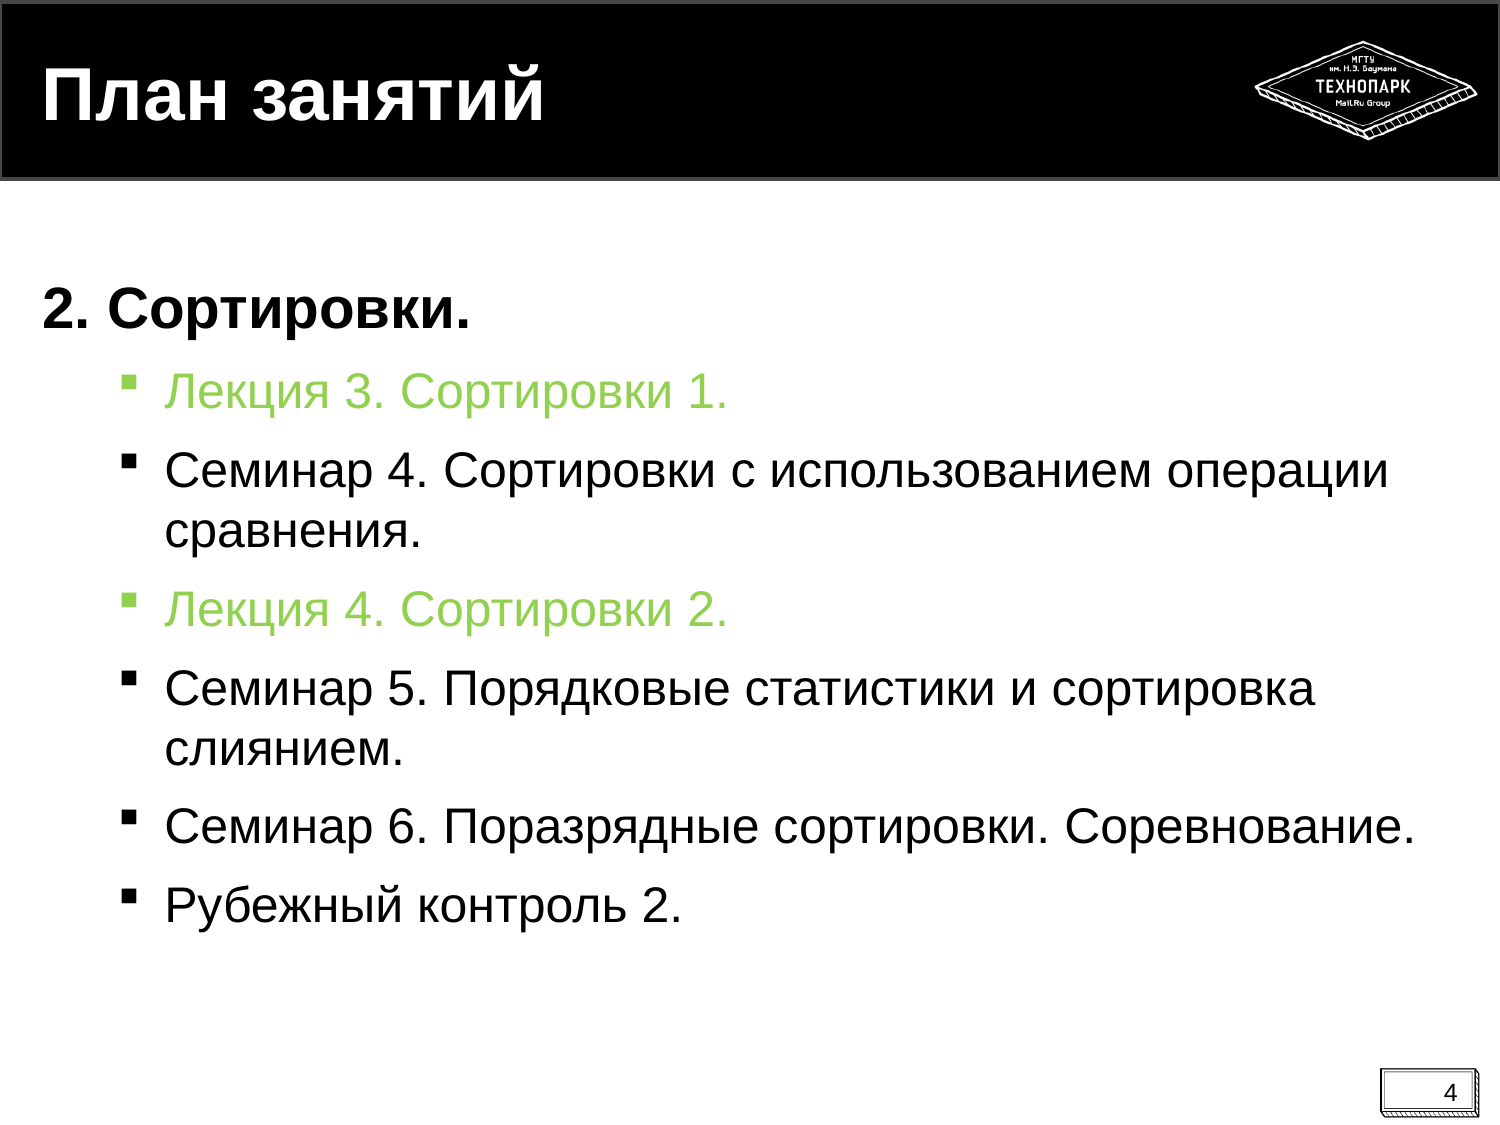

# План занятий
2. Сортировки.
Лекция 3. Сортировки 1.
Семинар 4. Сортировки с использованием операции сравнения.
Лекция 4. Сортировки 2.
Семинар 5. Порядковые статистики и сортировка слиянием.
Семинар 6. Поразрядные сортировки. Соревнование.
Рубежный контроль 2.

4